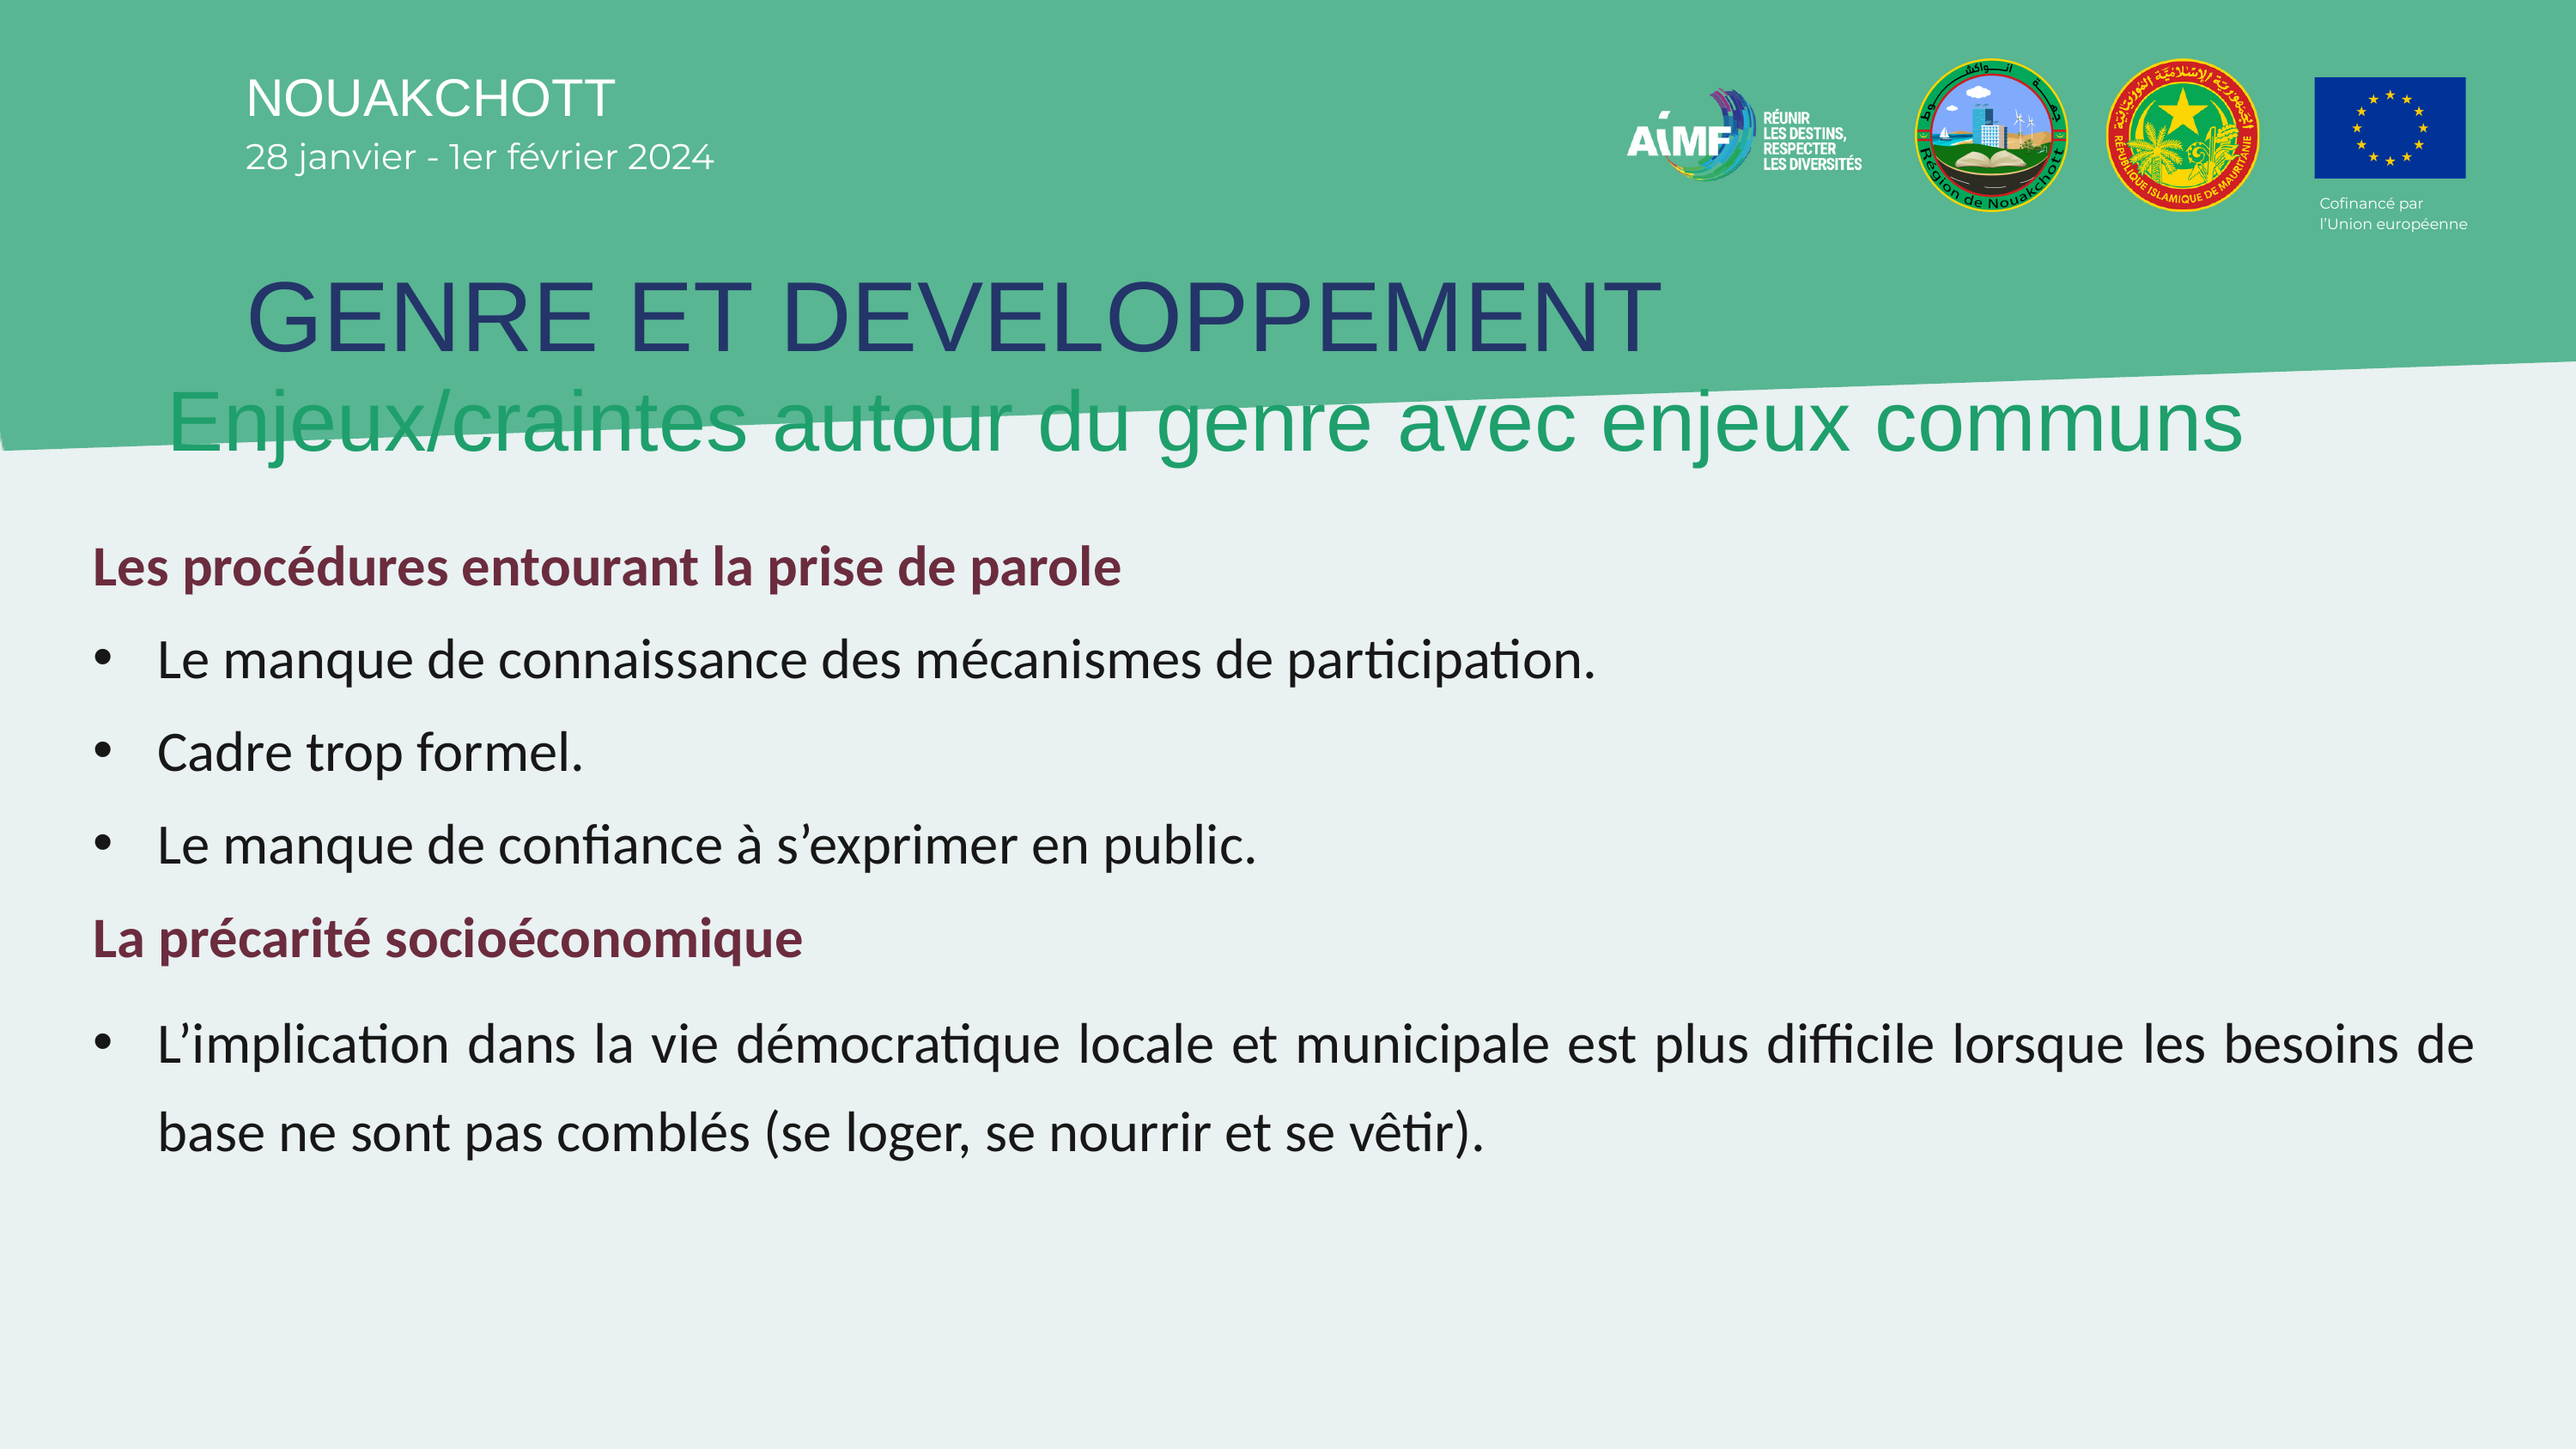

NOUAKCHOTT
28 janvier - 1er février 2024

Cofinancé par l’Union européenne
GENRE ET DEVELOPPEMENT
Enjeux/craintes autour du genre avec enjeux communs
Les procédures entourant la prise de parole
Le manque de connaissance des mécanismes de participation.
Cadre trop formel.
Le manque de confiance à s’exprimer en public.
La précarité socioéconomique
L’implication dans la vie démocratique locale et municipale est plus difficile lorsque les besoins de base ne sont pas comblés (se loger, se nourrir et se vêtir).